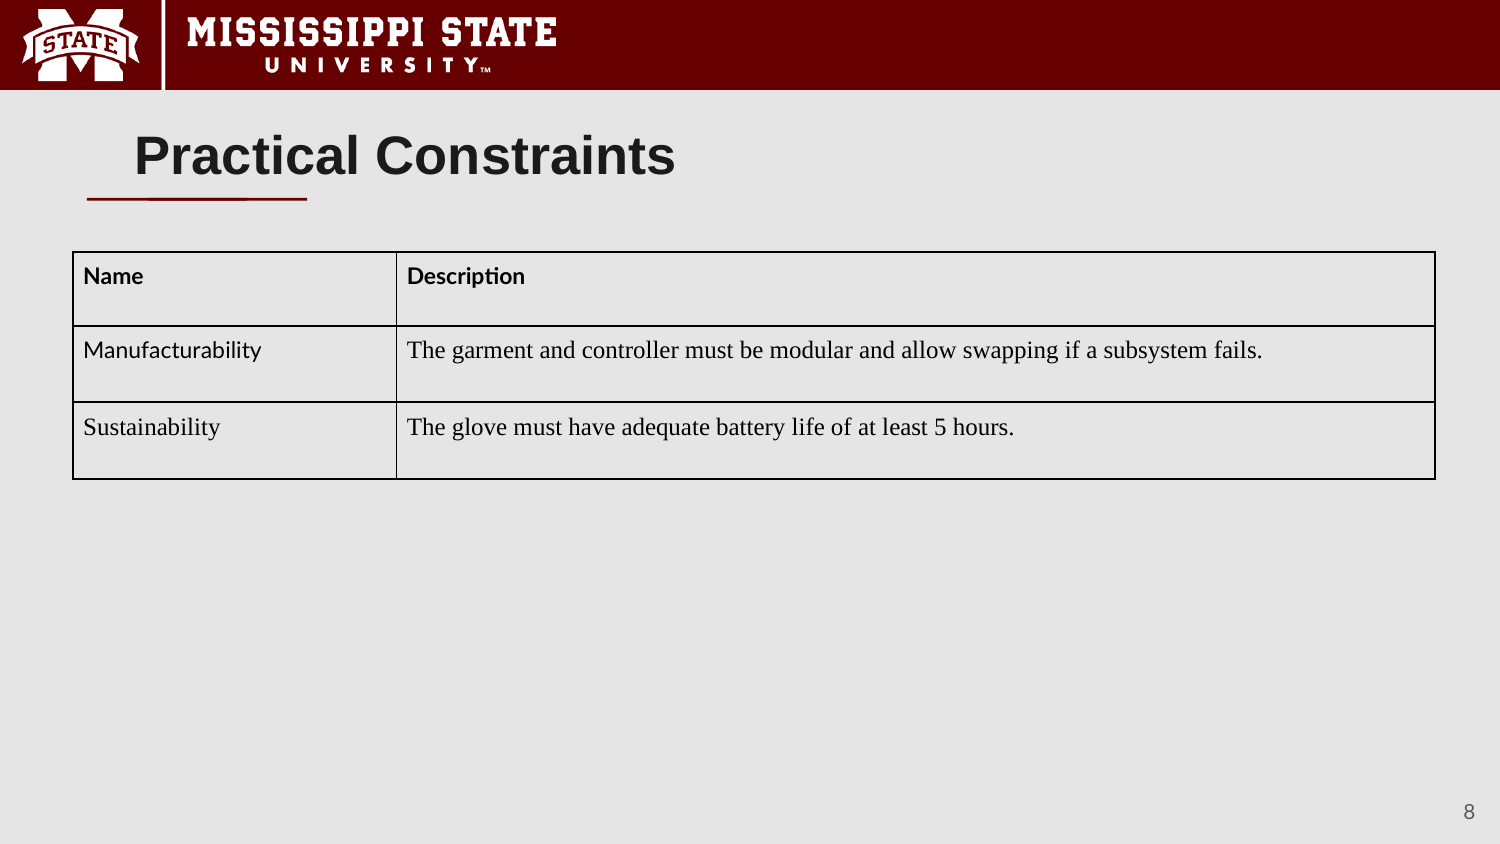

# Practical Constraints
| Name | Description |
| --- | --- |
| Manufacturability | The garment and controller must be modular and allow swapping if a subsystem fails. |
| Sustainability | The glove must have adequate battery life of at least 5 hours. |
8